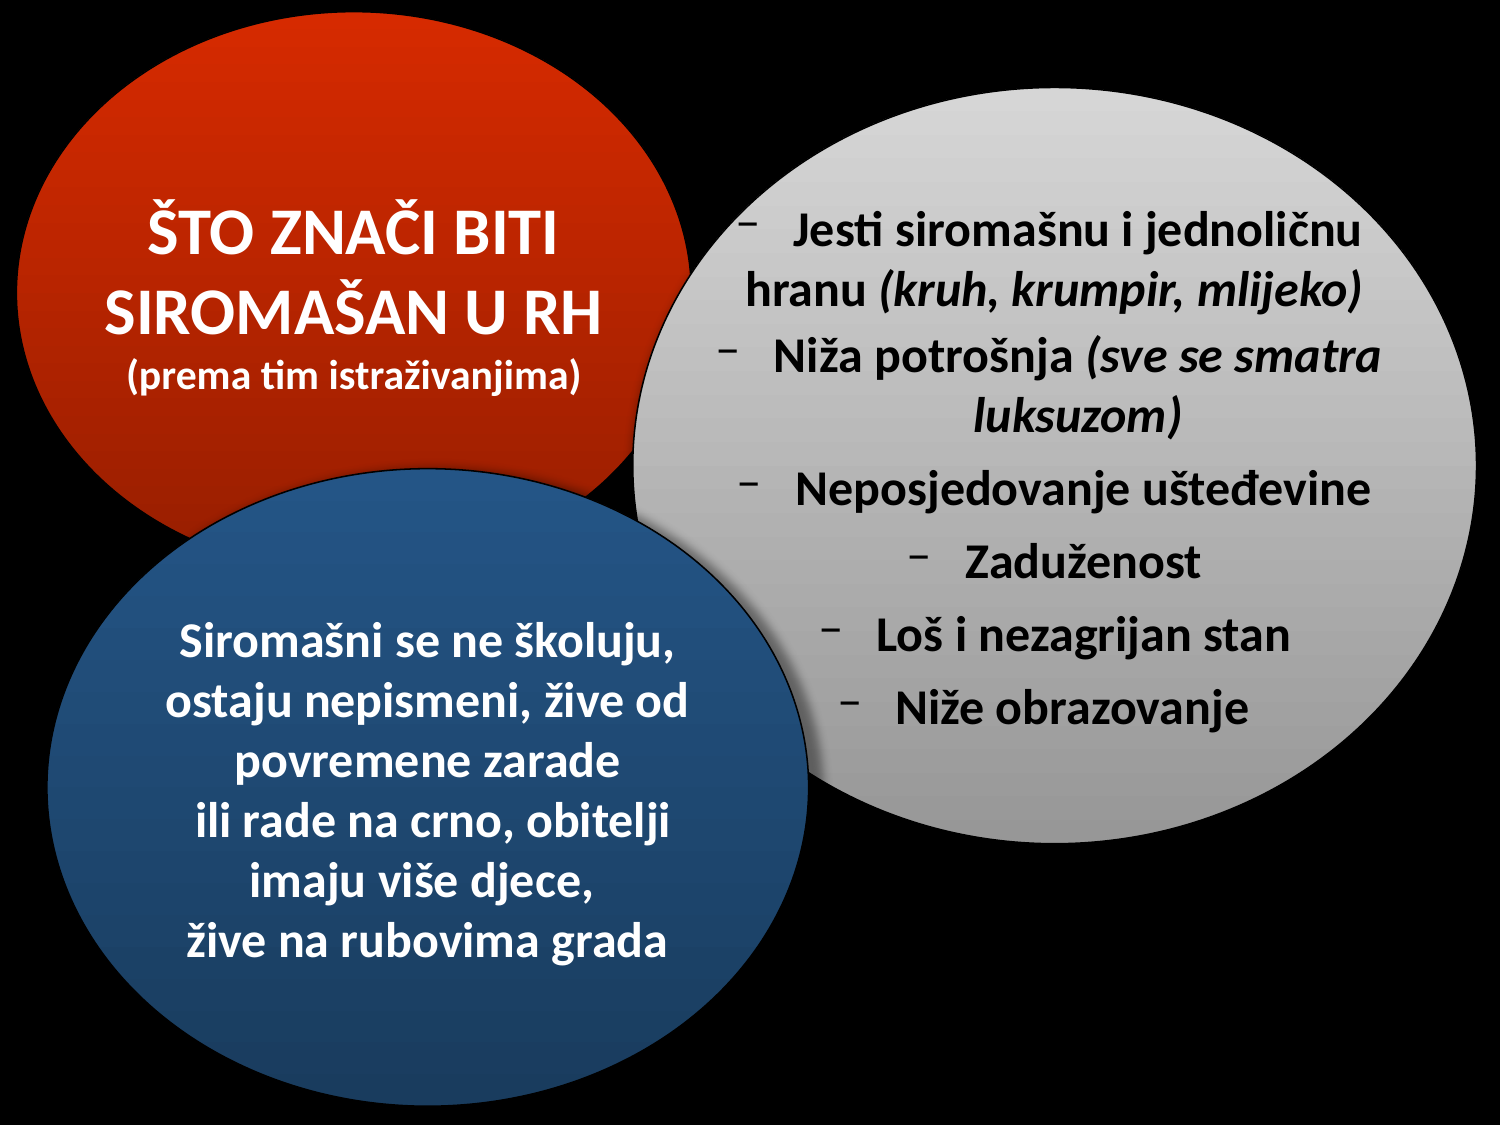

ŠTO ZNAČI BITI
 SIROMAŠAN U RH
(prema tim istraživanjima)
 Jesti siromašnu i jednoličnu
hranu (kruh, krumpir, mlijeko)
 Niža potrošnja (sve se smatra
luksuzom)
 Neposjedovanje ušteđevine
 Zaduženost
 Loš i nezagrijan stan
 Niže obrazovanje
Siromašni se ne školuju, ostaju nepismeni, žive od povremene zarade
 ili rade na crno, obitelji imaju više djece,
žive na rubovima grada